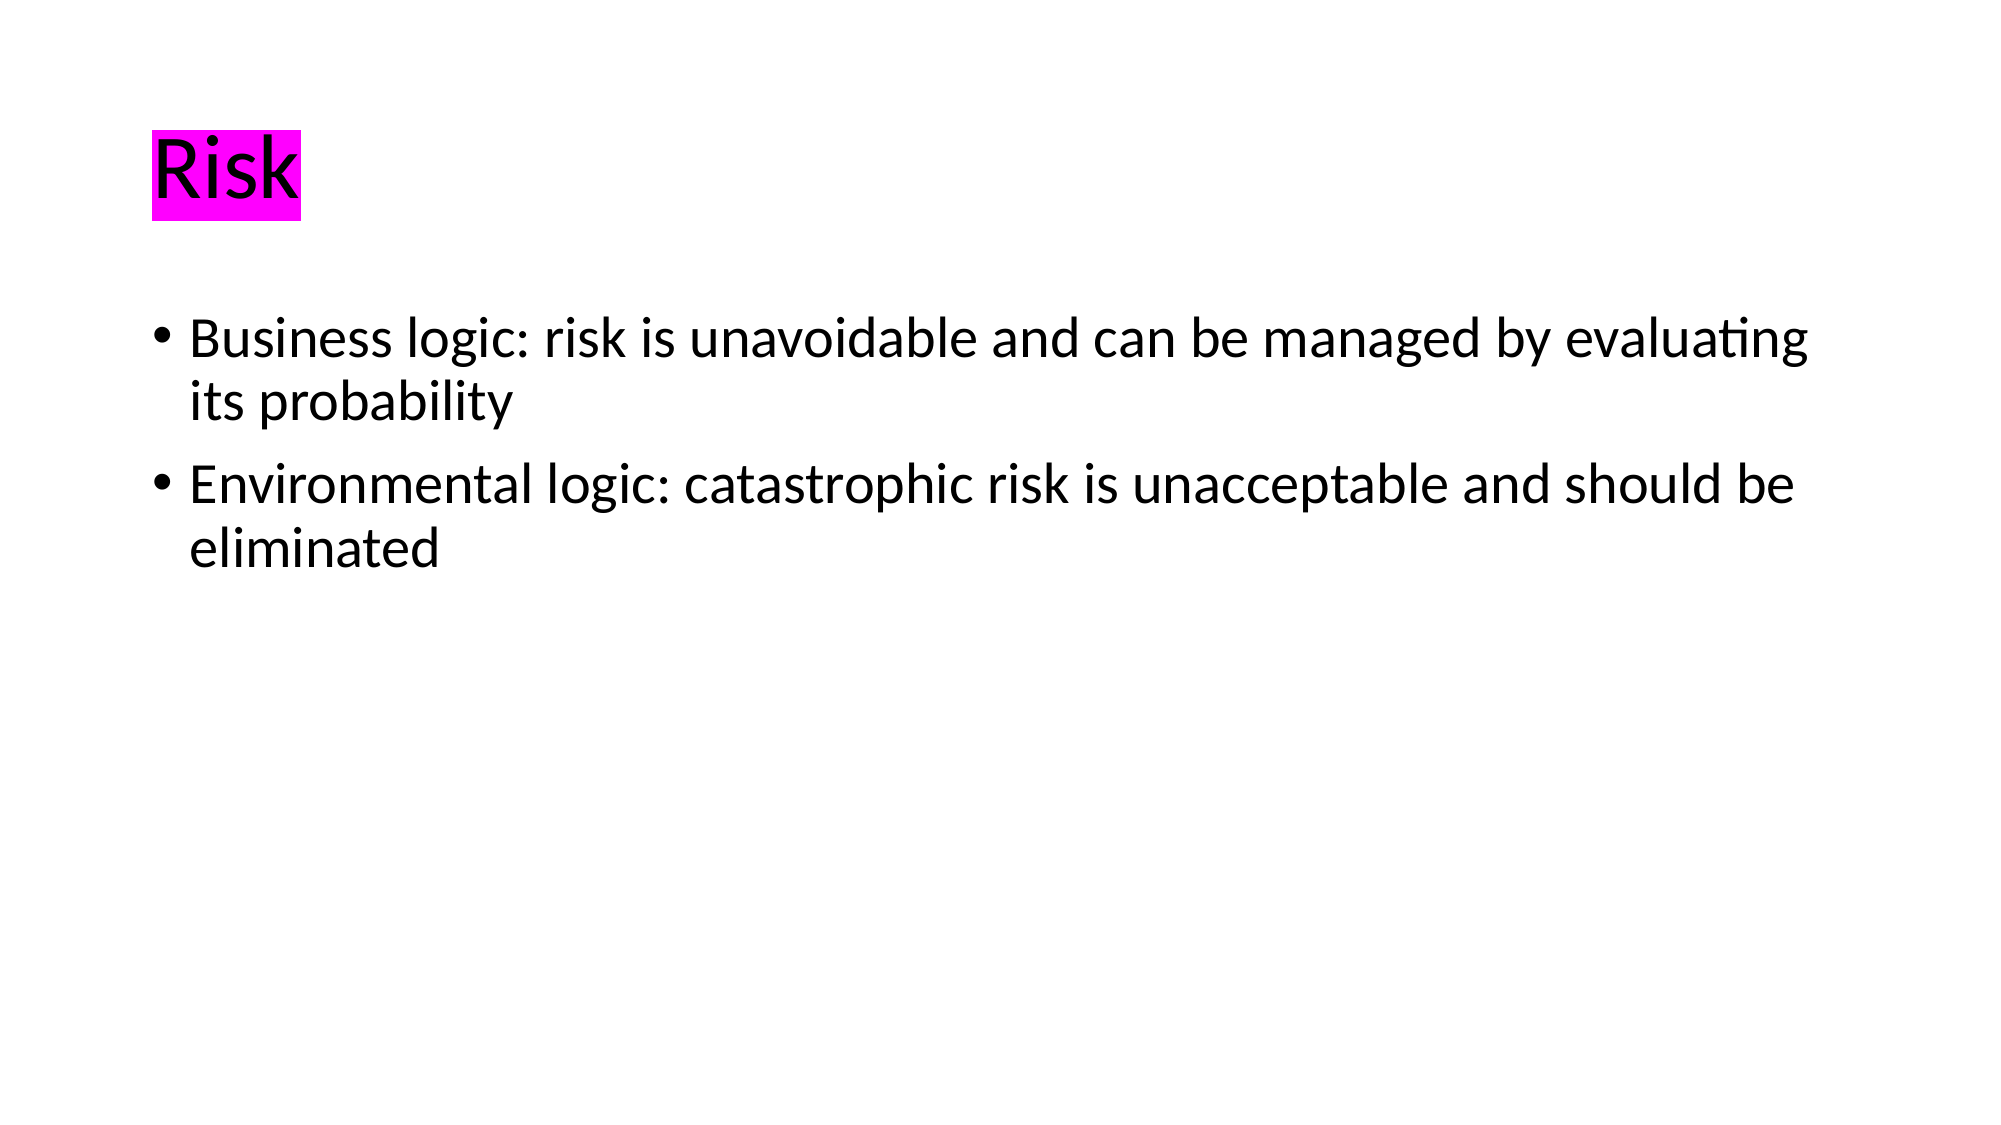

# Risk
Business logic: risk is unavoidable and can be managed by evaluating its probability
Environmental logic: catastrophic risk is unacceptable and should be eliminated